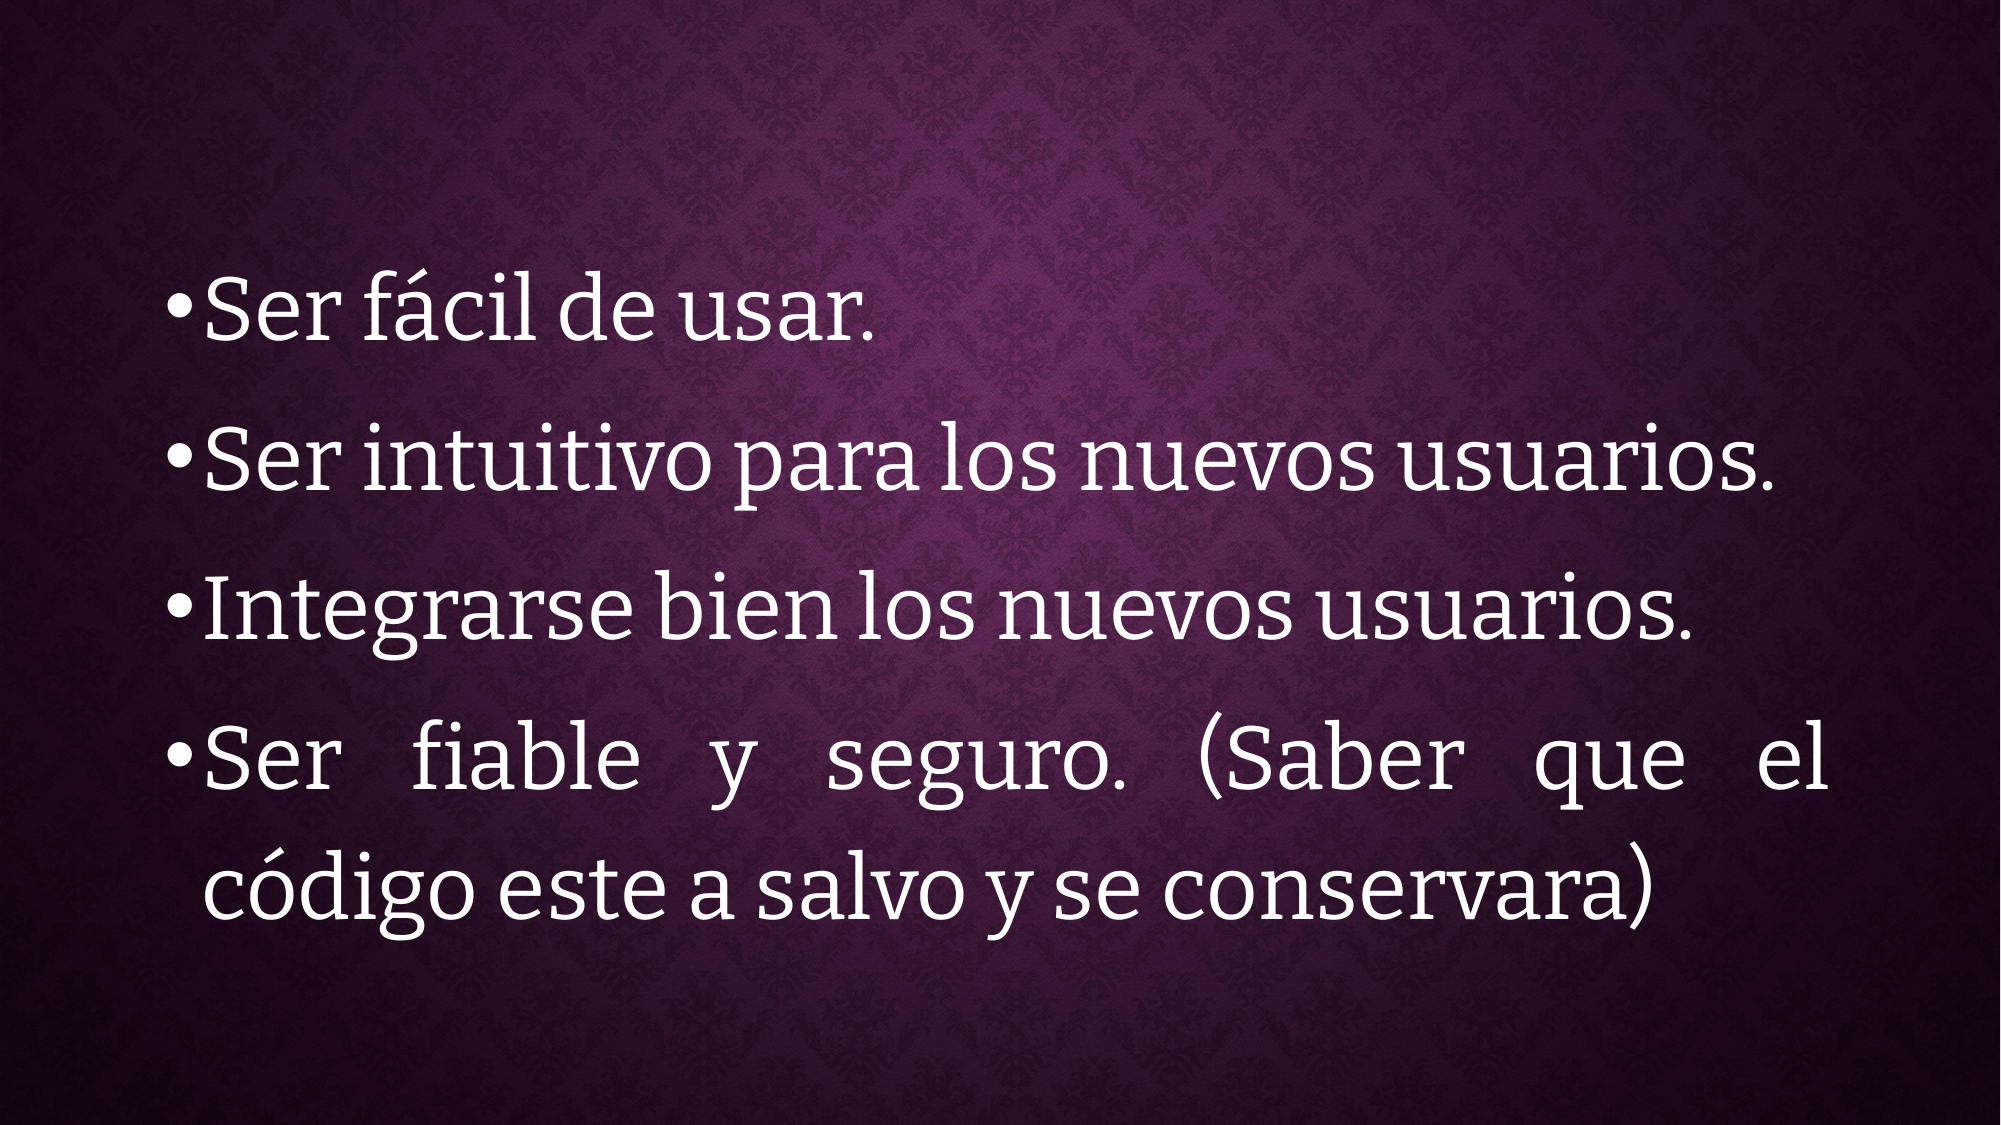

#
Ser fácil de usar.
Ser intuitivo para los nuevos usuarios.
Integrarse bien los nuevos usuarios.
Ser fiable y seguro. (Saber que el código este a salvo y se conservara)